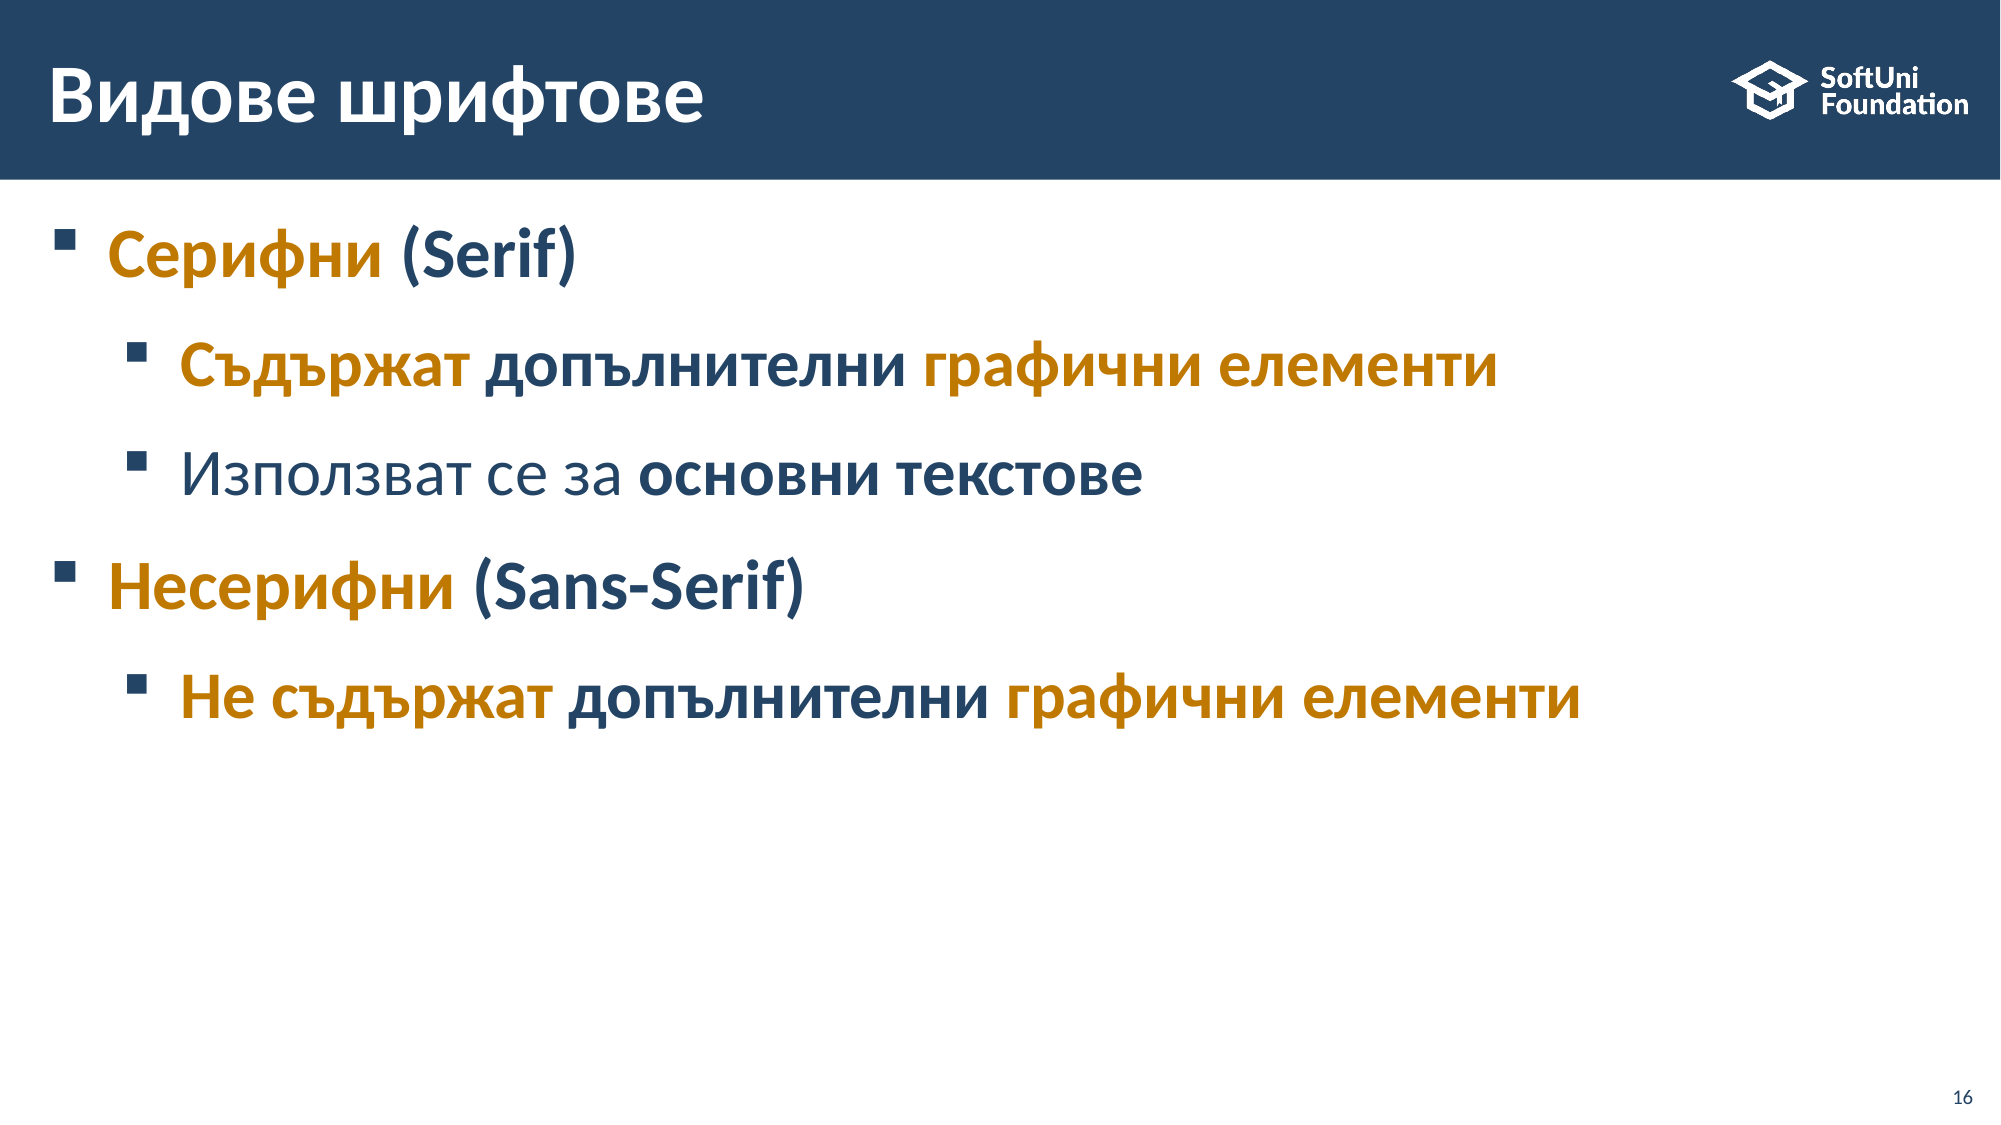

# Видове шрифтове
Серифни (Serif)
Съдържат допълнителни графични елементи
Използват се за основни текстове
Несерифни (Sans-Serif)
Не съдържат допълнителни графични елементи
16